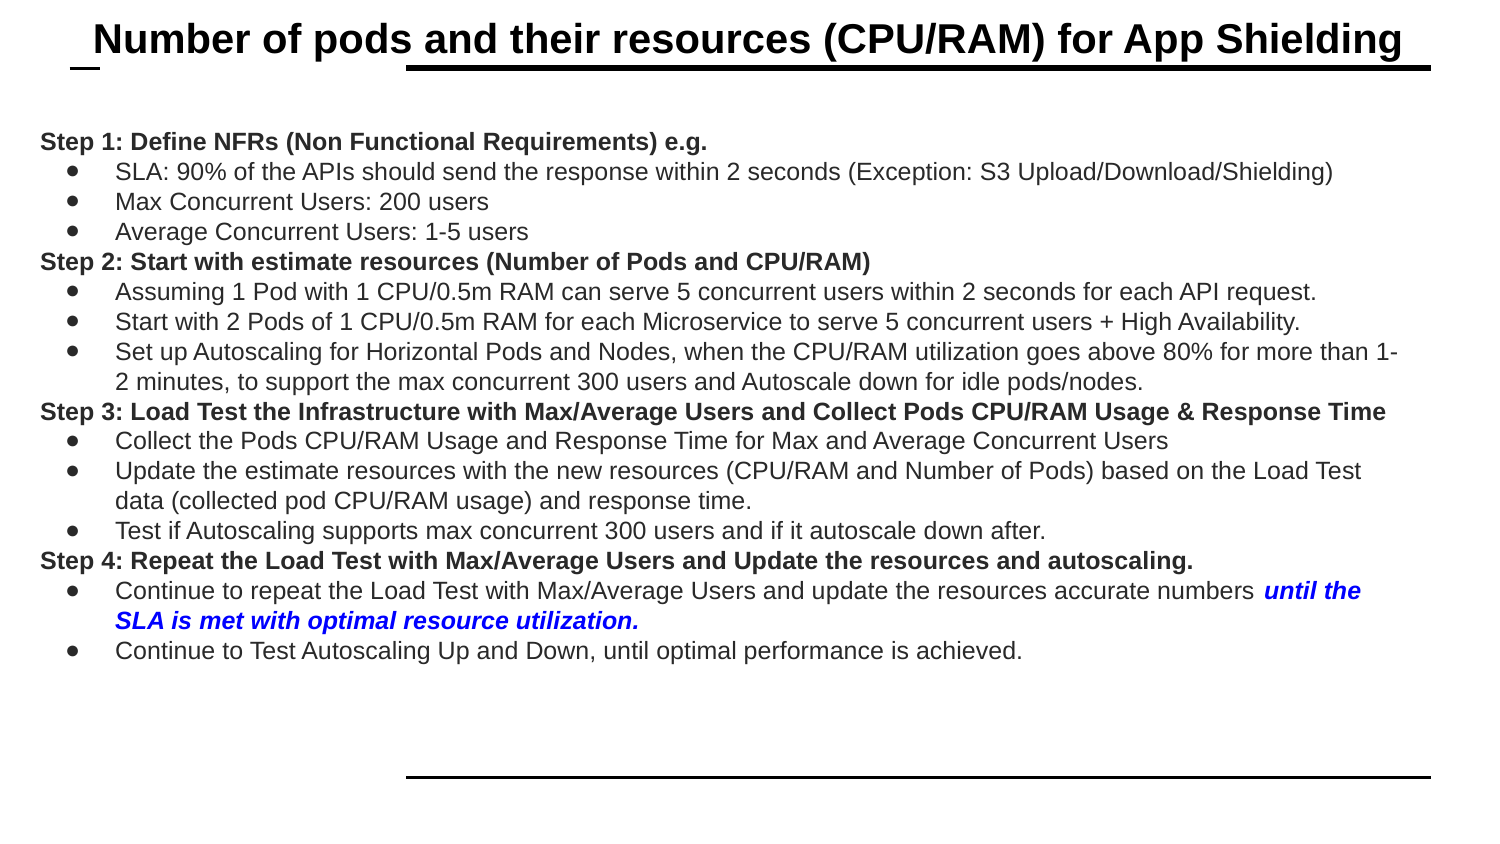

# Number of pods and their resources (CPU/RAM) for App Shielding
Step 1: Define NFRs (Non Functional Requirements) e.g.
SLA: 90% of the APIs should send the response within 2 seconds (Exception: S3 Upload/Download/Shielding)
Max Concurrent Users: 200 users
Average Concurrent Users: 1-5 users
Step 2: Start with estimate resources (Number of Pods and CPU/RAM)
Assuming 1 Pod with 1 CPU/0.5m RAM can serve 5 concurrent users within 2 seconds for each API request.
Start with 2 Pods of 1 CPU/0.5m RAM for each Microservice to serve 5 concurrent users + High Availability.
Set up Autoscaling for Horizontal Pods and Nodes, when the CPU/RAM utilization goes above 80% for more than 1-2 minutes, to support the max concurrent 300 users and Autoscale down for idle pods/nodes.
Step 3: Load Test the Infrastructure with Max/Average Users and Collect Pods CPU/RAM Usage & Response Time
Collect the Pods CPU/RAM Usage and Response Time for Max and Average Concurrent Users
Update the estimate resources with the new resources (CPU/RAM and Number of Pods) based on the Load Test data (collected pod CPU/RAM usage) and response time.
Test if Autoscaling supports max concurrent 300 users and if it autoscale down after.
Step 4: Repeat the Load Test with Max/Average Users and Update the resources and autoscaling.
Continue to repeat the Load Test with Max/Average Users and update the resources accurate numbers until the SLA is met with optimal resource utilization.
Continue to Test Autoscaling Up and Down, until optimal performance is achieved.